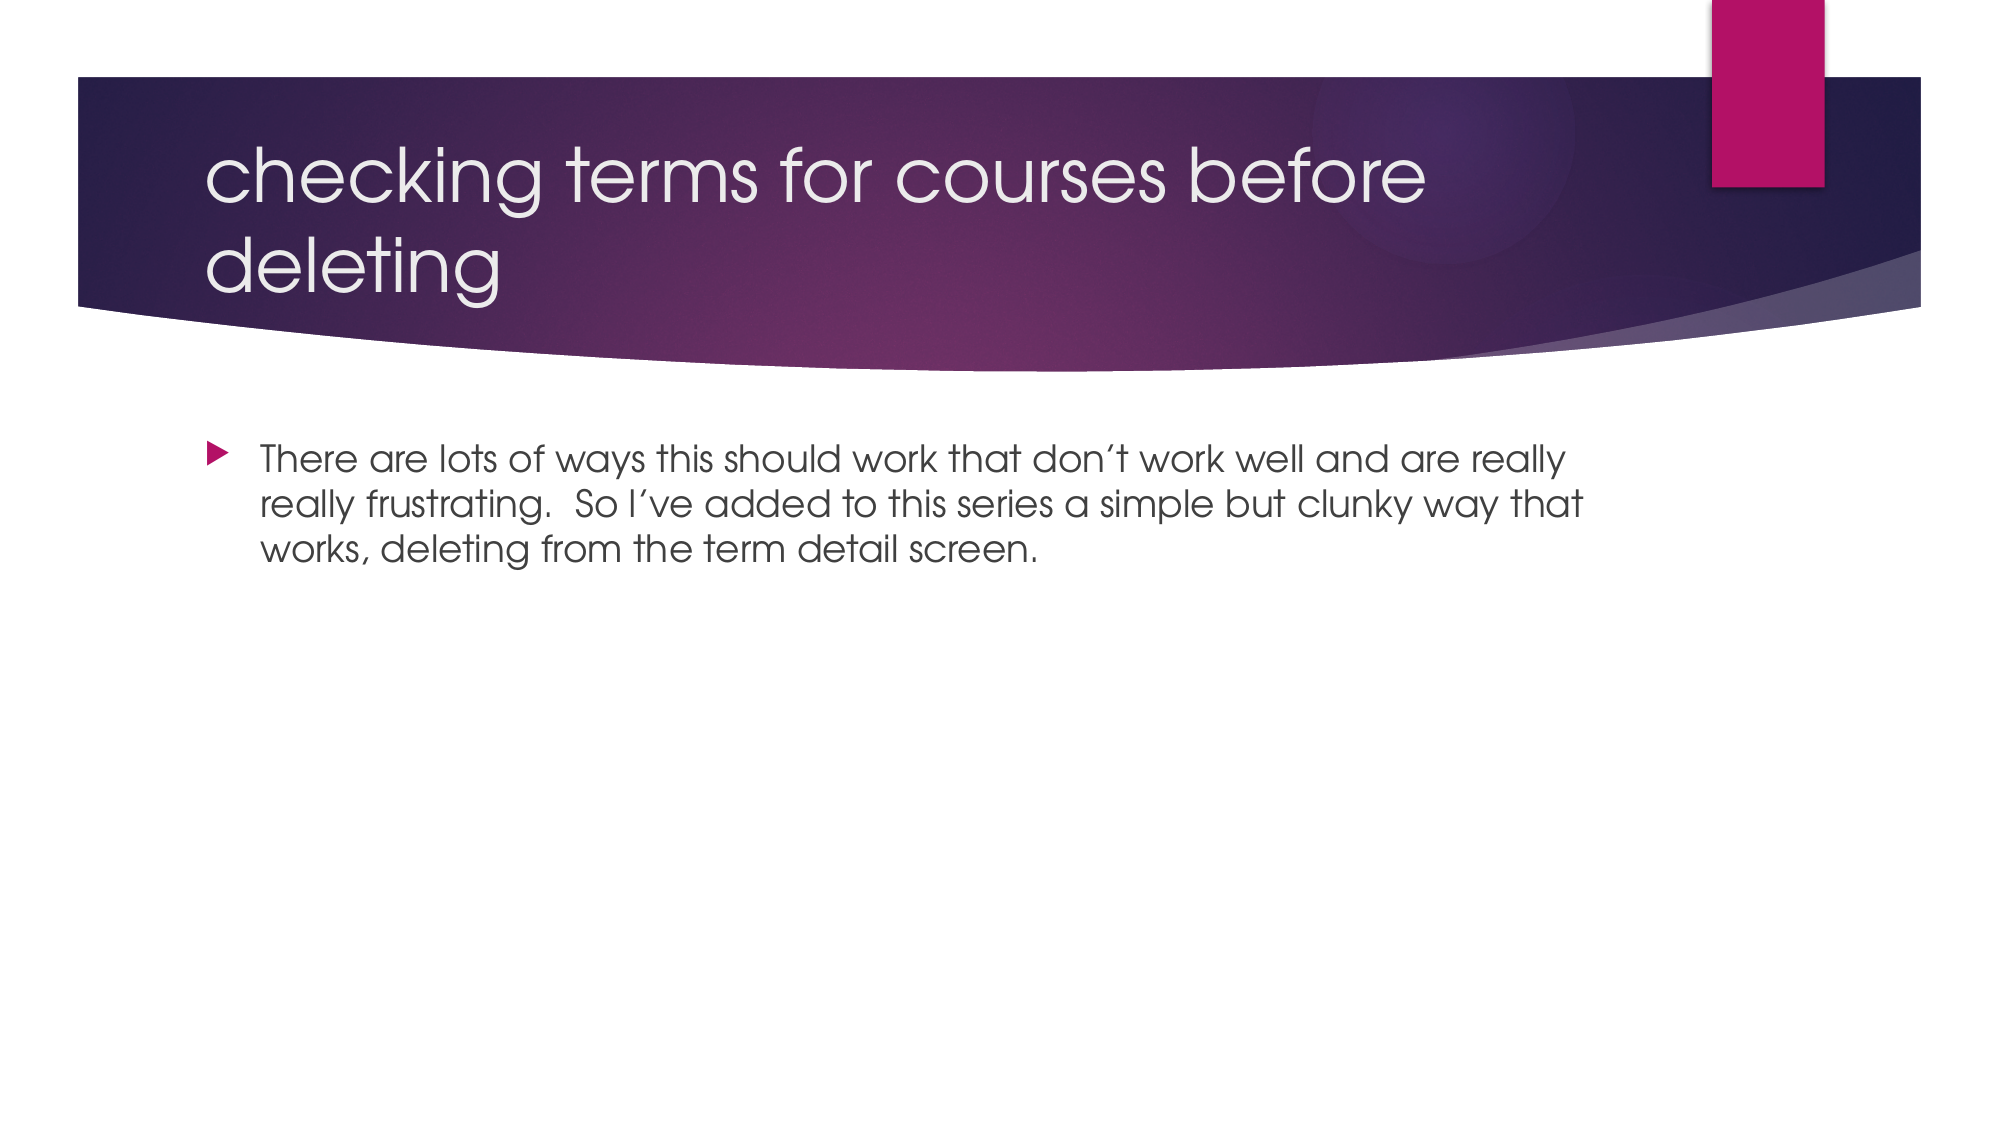

# checking terms for courses before deleting
There are lots of ways this should work that don’t work well and are really really frustrating.  So I’ve added to this series a simple but clunky way that works, deleting from the term detail screen.